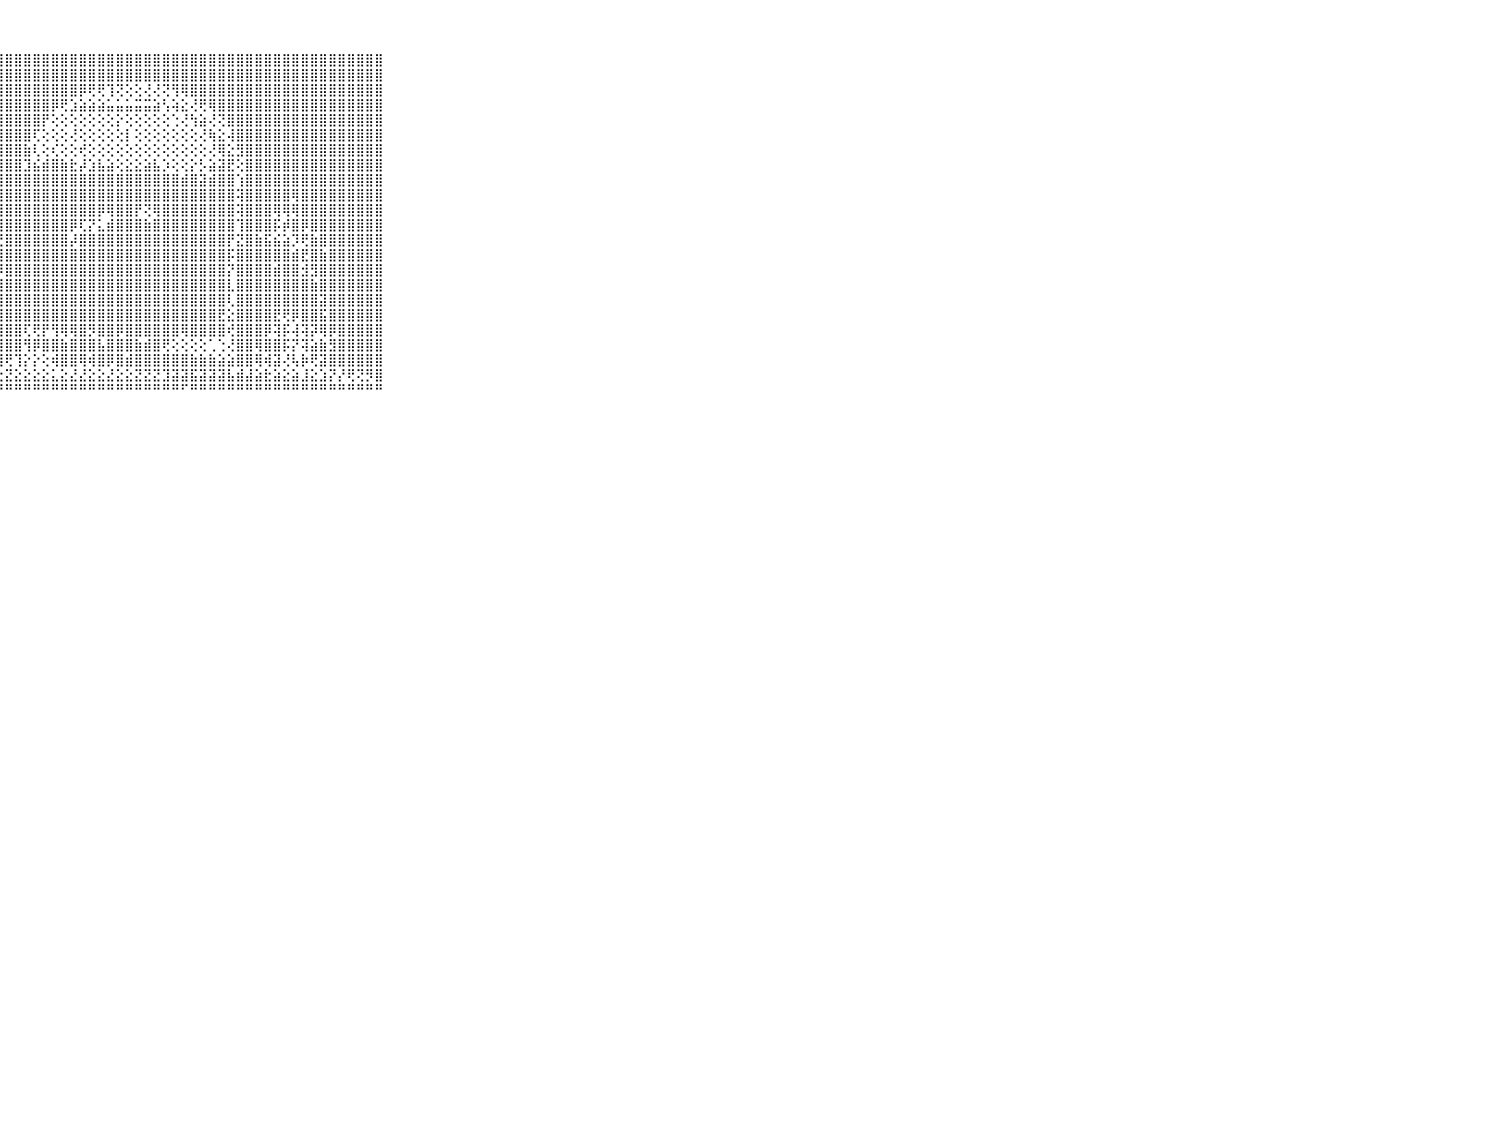

⠀⠀⠀⠀⠀⠀⠀⠀⠀⠀⠀⢸⣿⣿⣿⣿⣿⣿⣿⣿⣿⣿⣿⣿⣿⣿⣿⣿⣿⣿⣿⣿⣿⣿⣿⣿⣿⣿⣿⣿⣿⣿⣿⣿⣿⣿⣿⣿⣿⣿⣿⣿⣿⣿⣿⣿⣿⣿⣿⣿⣿⣿⣿⣿⣿⣿⣿⣿⣿⠀⠀⠀⠀⠀⠀⠀⠀⠀⠀⠀⠀
⠀⠀⠀⠀⠀⠀⠀⠀⠀⠀⠀⢸⣿⡿⣿⣿⣾⣿⣿⣿⣿⣿⣿⣿⣿⣿⣿⣿⣿⣿⣿⣿⣿⣿⣿⣿⣿⣿⣿⣿⣿⣿⣿⣿⣿⣿⣿⣿⣿⣿⣿⣿⣿⣿⣿⣿⣿⣿⣿⣿⣿⣿⣿⣿⣿⣿⣿⣿⣿⠀⠀⠀⠀⠀⠀⠀⠀⠀⠀⠀⠀
⠀⠀⠀⠀⠀⠀⠀⠀⠀⠀⠀⢸⣿⣿⣿⣿⣿⣿⣿⣿⣿⣿⣿⣿⣿⣿⣿⣿⣿⣿⣿⣿⣿⣿⣿⣿⡿⢟⢟⢹⢝⢕⢕⢜⢜⢝⢻⢿⣿⣿⣿⣿⣿⣿⣿⣿⣿⣿⣿⣿⣿⣿⣿⣿⣿⣿⣿⣿⣿⠀⠀⠀⠀⠀⠀⠀⠀⠀⠀⠀⠀
⠀⠀⠀⠀⠀⠀⠀⠀⠀⠀⠀⢸⣿⣿⣿⣿⣿⣿⣿⣿⣿⣿⣿⣿⣿⣿⣿⣿⣿⣿⣿⣿⣿⡿⢟⣱⣵⣵⣵⣥⣥⣥⣭⣭⣵⢣⢵⣕⢜⢟⢿⣿⣿⣿⣿⣿⣿⣿⣿⣿⣿⣿⣿⣿⣿⣿⣿⣿⣿⠀⠀⠀⠀⠀⠀⠀⠀⠀⠀⠀⠀
⠀⠀⠀⠀⠀⠀⠀⠀⠀⠀⠀⢸⣿⣿⣿⣿⣿⣿⣿⣿⣿⣿⣿⣿⣿⣿⣿⣿⣿⣿⣿⣿⡟⢕⢕⢕⢕⢕⢕⢕⡕⢕⢕⢕⢕⢕⢑⢜⢳⣵⢜⢝⣿⣿⣿⣿⣿⣿⣿⣿⣿⣿⣿⣿⣿⣿⣿⣿⣿⠀⠀⠀⠀⠀⠀⠀⠀⠀⠀⠀⠀
⠀⠀⠀⠀⠀⠀⠀⠀⠀⠀⠀⢸⣿⣿⣿⣿⣿⣿⣿⣿⣿⣿⣿⣿⣿⣿⣿⣿⣿⣿⣿⢏⢕⢕⢕⢜⢕⢕⢕⢕⢕⡇⢕⢕⢕⢕⢕⢕⢕⢜⢷⣕⢼⣿⣿⣿⣿⣿⣿⣿⣿⣿⣿⣿⣿⣿⣿⣿⣿⠀⠀⠀⠀⠀⠀⠀⠀⠀⠀⠀⠀
⠀⠀⠀⠀⠀⠀⠀⠀⠀⠀⠀⢸⣿⣿⣿⣿⣿⣿⣿⣿⣿⣿⣿⣿⣿⣿⣿⣿⣿⣿⣷⢇⢕⢎⢕⢕⢞⢕⢕⢕⢕⢕⢕⢕⢕⢕⢕⢕⢕⢕⢜⢿⣕⣻⣿⣿⣿⣿⣿⣿⣿⣿⣿⣿⣿⣿⣿⣿⣿⠀⠀⠀⠀⠀⠀⠀⠀⠀⠀⠀⠀
⠀⠀⠀⠀⠀⠀⠀⠀⠀⠀⠀⢸⣿⣿⣿⣿⣿⣿⣿⣿⣿⣿⣿⣿⣿⣿⣿⣿⣿⣿⣹⣮⣾⣿⣷⣗⡼⣱⣧⣵⢕⣕⣕⣵⣧⡱⢕⢕⡕⡣⣵⣽⣟⢕⣿⣿⣿⣿⣿⣿⣿⣿⣿⣿⣿⣿⣿⣿⣿⠀⠀⠀⠀⠀⠀⠀⠀⠀⠀⠀⠀
⠀⠀⠀⠀⠀⠀⠀⠀⠀⠀⠀⢸⣿⣿⣿⣿⣿⣿⣿⣿⣿⣿⣿⣿⣿⣿⣿⣿⣿⣿⣿⣿⣿⣿⣿⣿⣿⣿⣿⣿⣿⣿⣿⣿⣿⣿⣿⣾⣿⣽⣾⣿⣿⢱⣿⣿⣿⣿⣿⣿⣿⣿⣿⣿⣿⣿⣿⣿⣿⠀⠀⠀⠀⠀⠀⠀⠀⠀⠀⠀⠀
⠀⠀⠀⠀⠀⠀⠀⠀⠀⠀⠀⢸⣿⣿⣿⣿⣿⣿⣿⣿⣿⣿⣿⣿⣿⣿⣿⣿⣿⣿⣿⣿⣿⣿⣿⣿⣿⣿⣿⣿⣿⣿⣿⣿⣿⣿⣿⣿⣿⣿⣿⣿⣿⢽⣿⣿⣿⣿⣿⢿⣿⣿⣿⣿⣿⣿⣿⣿⣿⠀⠀⠀⠀⠀⠀⠀⠀⠀⠀⠀⠀
⠀⠀⠀⠀⠀⠀⠀⠀⠀⠀⠀⢸⣿⣿⡿⣿⣿⣿⣿⣿⣿⣿⣿⣿⣿⣿⣿⣿⣿⣿⣿⣿⣿⣿⣿⣿⣿⣿⡿⢿⣿⣿⡟⢝⢿⣿⣿⣿⣿⣿⣿⣿⣿⢽⣿⣿⣿⢿⢿⢿⣿⣿⣿⣿⣿⣿⣿⣿⣿⠀⠀⠀⠀⠀⠀⠀⠀⠀⠀⠀⠀
⠀⠀⠀⠀⠀⠀⠀⠀⠀⠀⠀⢸⣿⣿⣿⣿⣿⣿⣿⣿⣿⣿⣿⣿⣿⣿⣿⣿⣿⣿⣿⣿⣿⣿⣿⡿⢏⡝⣅⣾⣿⣿⣿⣷⣿⣿⣿⣿⣿⣿⣿⣿⣿⢹⣿⣿⣿⡯⡾⣿⡿⣿⣿⣿⣿⣿⣿⣿⣿⠀⠀⠀⠀⠀⠀⠀⠀⠀⠀⠀⠀
⠀⠀⠀⠀⠀⠀⠀⠀⠀⠀⠀⢸⣿⣯⣿⣝⣿⣯⣿⣯⣽⣿⣿⣿⣿⣿⣿⣟⣿⣿⣿⣿⣿⣿⣿⡼⣿⣿⣿⣿⣿⣿⣿⣿⣿⣿⣿⣿⣿⣿⣿⣿⡟⣝⣿⣷⣯⣮⣵⡹⢟⣷⣿⣿⣿⣿⣿⣿⣿⠀⠀⠀⠀⠀⠀⠀⠀⠀⠀⠀⠀
⠀⠀⠀⠀⠀⠀⠀⠀⠀⠀⠀⢸⣿⣿⣿⣿⣿⣿⣿⣿⣿⣿⣿⣿⣿⣿⣿⣿⣿⣿⣿⣿⣿⣿⣿⣿⣿⣿⣿⣿⣿⣿⣿⣿⣿⣿⣿⣿⣿⣿⣿⣿⡯⣿⣿⣿⣿⣿⣿⣾⣟⣿⣷⣿⣿⣿⣿⣿⣿⠀⠀⠀⠀⠀⠀⠀⠀⠀⠀⠀⠀
⠀⠀⠀⠀⠀⠀⠀⠀⠀⠀⠀⢸⣿⣿⣿⣿⣿⣿⣿⣿⣿⣿⣿⣿⣿⣿⣿⡿⣿⣿⣿⣿⣿⣿⣿⣿⣿⣿⣿⣿⣿⣿⣿⣿⣿⣿⣿⣿⣿⣿⣿⣿⡝⣿⣿⣿⣿⣾⣿⣿⣺⣻⣿⣿⣿⣿⣿⣿⣿⠀⠀⠀⠀⠀⠀⠀⠀⠀⠀⠀⠀
⠀⠀⠀⠀⠀⠀⠀⠀⠀⠀⠀⢸⣿⣿⣿⣿⣿⣿⣿⣿⣿⣿⣿⣿⣿⣿⣿⣿⣿⣿⣿⣿⣿⣿⣿⣿⣿⣿⣿⣿⣿⣿⣿⣿⣿⣿⣿⣿⣿⣿⣿⣿⣇⣿⣿⣿⣿⣿⣿⣿⣿⣷⣿⣿⣿⣿⣿⣿⣿⠀⠀⠀⠀⠀⠀⠀⠀⠀⠀⠀⠀
⠀⠀⠀⠀⠀⠀⠀⠀⠀⠀⠀⢸⣿⣿⣿⣿⣿⣿⣿⣿⣿⣿⣿⣿⣿⣿⣿⣿⣿⣿⣿⣿⣿⣿⣿⣿⣿⣿⣿⣿⣿⣿⣿⣿⣿⣿⣿⣿⣿⣿⣿⣿⢇⣿⣿⣿⣿⣿⣿⣿⣿⣿⣽⣿⣿⣿⣿⣿⣿⠀⠀⠀⠀⠀⠀⠀⠀⠀⠀⠀⠀
⠀⠀⠀⠀⠀⠀⠀⠀⠀⠀⠀⢸⣿⣿⣿⣿⣿⣿⣿⣿⣿⣿⣿⣿⣿⣿⣽⣿⣿⣿⣿⣿⣿⣿⣿⣿⣿⣿⣿⣿⣿⣿⣿⣿⣿⣿⣿⣿⣿⣿⣿⣟⣕⣿⣿⣿⣿⣟⢟⡿⣿⣿⣯⣿⣿⣿⣿⣿⣿⠀⠀⠀⠀⠀⠀⠀⠀⠀⠀⠀⠀
⠀⠀⠀⠀⠀⠀⠀⠀⠀⠀⠀⢸⣿⣿⣿⣿⣿⣿⣿⣿⣿⣿⣿⣿⣿⣿⣿⣿⣿⣿⢏⢟⡟⢻⢿⢿⣿⡻⣿⣿⡿⣿⣿⣿⣿⣿⣿⢿⣿⣿⣿⣿⢞⣿⣿⣿⡿⢽⡯⢼⢽⡽⢿⡿⣿⣿⣿⣿⣿⠀⠀⠀⠀⠀⠀⠀⠀⠀⠀⠀⠀
⠀⠀⠀⠀⠀⠀⠀⠀⠀⠀⠀⢸⣿⣿⣿⣿⣿⣿⡿⣿⣿⣿⣿⣿⣟⣿⣿⣿⣿⣿⢻⡿⣿⣿⣷⣿⣿⣿⣧⣿⣿⣿⣷⣾⣿⢟⢕⢕⢕⢕⢁⢑⢜⣿⣿⢿⣿⣿⡯⡝⢽⣵⣷⣻⣿⣿⣿⣿⣿⠀⠀⠀⠀⠀⠀⠀⠀⠀⠀⠀⠀
⠀⠀⠀⠀⠀⠀⠀⠀⠀⠀⠀⠘⢿⢿⢟⢝⡿⢿⣧⢻⣿⣿⡻⢿⢻⢏⣻⣿⢟⢹⡕⡕⢕⢾⣿⣿⢿⢾⣿⡿⣿⣾⣿⣿⣿⣿⣿⣿⣷⣷⣷⣵⣵⣿⣿⢿⢾⣽⢜⢧⡷⢟⣽⣿⣿⣿⣿⣿⣿⠀⠀⠀⠀⠀⠀⠀⠀⠀⠀⠀⠀
⠀⠀⠀⠀⠀⠀⠀⠀⠀⠀⠀⢀⡅⢅⢕⢞⢏⢕⣕⣕⣕⣕⣕⣕⣕⣕⣕⣕⣝⣕⣕⣕⣕⣅⣕⣜⣜⣕⣕⣜⣕⣕⣝⣝⣝⣹⣽⣽⣯⣽⣽⣽⣧⣾⣼⣵⣗⣵⣕⣵⣸⣕⣱⡝⡜⢟⢝⡻⣿⠀⠀⠀⠀⠀⠀⠀⠀⠀⠀⠀⠀
⠀⠀⠀⠀⠀⠀⠀⠀⠀⠀⠀⠘⠙⠛⠛⠛⠋⠋⠛⠛⠛⠙⠛⠛⠋⠛⠛⠛⠛⠛⠛⠛⠛⠛⠛⠛⠛⠛⠛⠛⠛⠛⠛⠛⠛⠛⠛⠋⠛⠛⠛⠛⠛⠛⠛⠛⠛⠛⠛⠛⠛⠛⠛⠛⠛⠛⠛⠛⠛⠀⠀⠀⠀⠀⠀⠀⠀⠀⠀⠀⠀